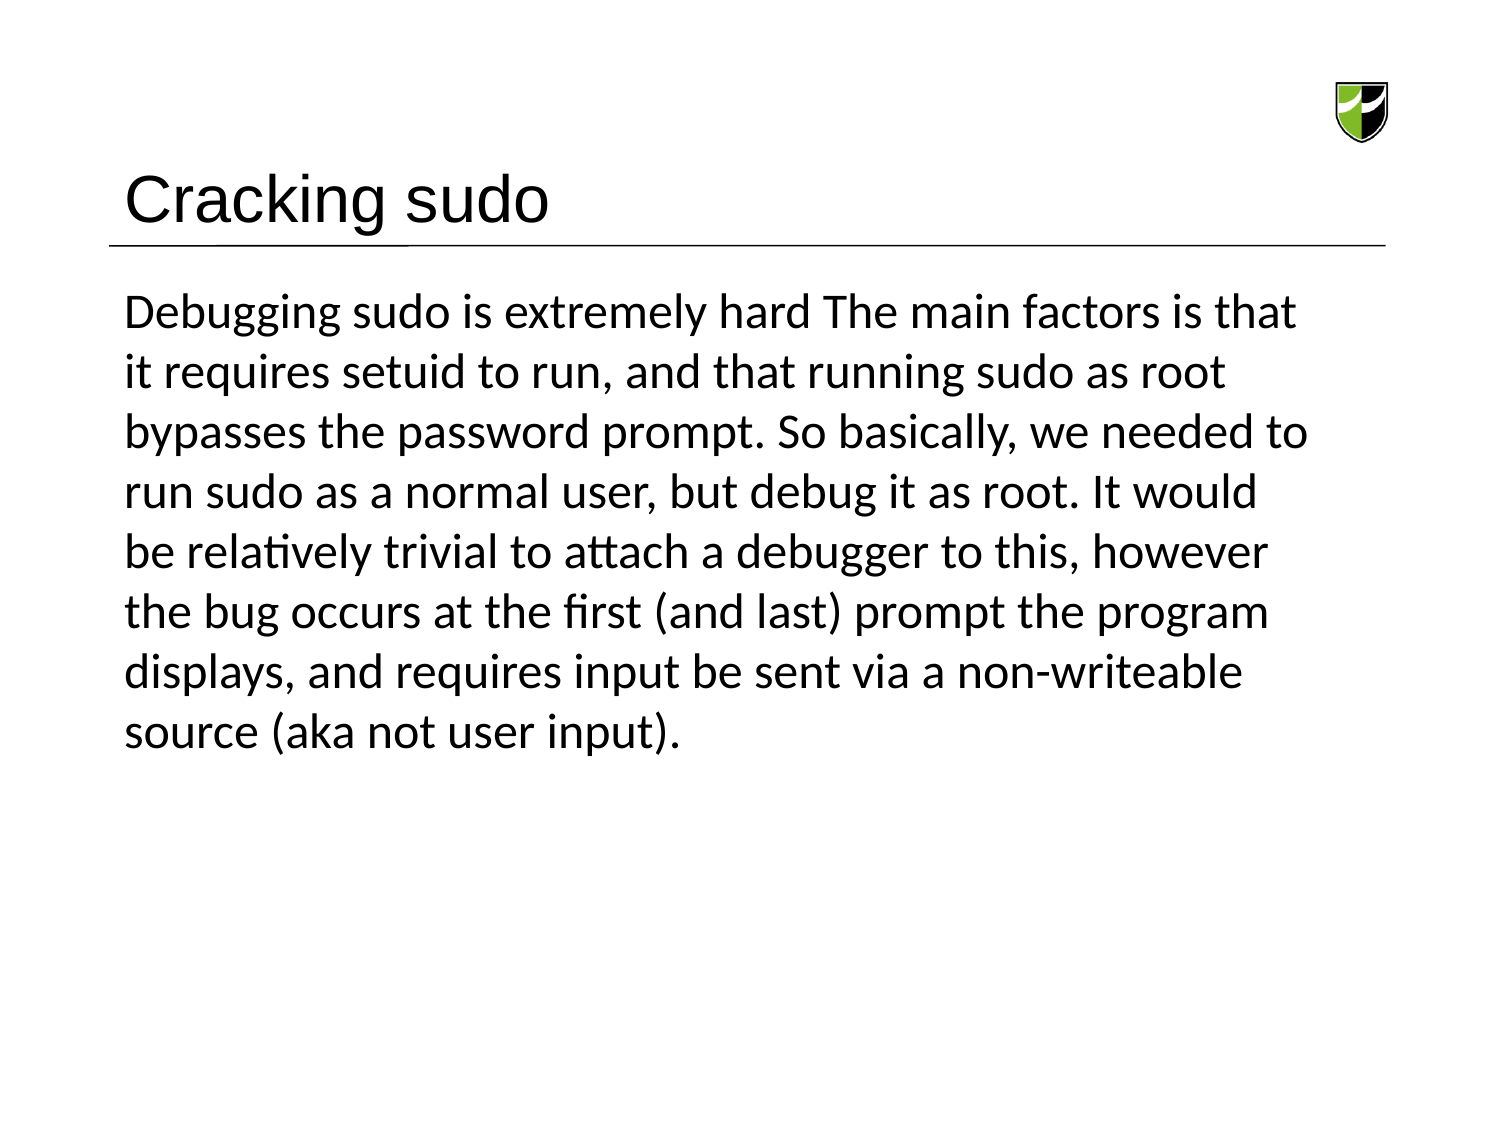

# Cracking sudo
Debugging sudo is extremely hard The main factors is that it requires setuid to run, and that running sudo as root bypasses the password prompt. So basically, we needed to run sudo as a normal user, but debug it as root. It would be relatively trivial to attach a debugger to this, however the bug occurs at the first (and last) prompt the program displays, and requires input be sent via a non-writeable source (aka not user input).